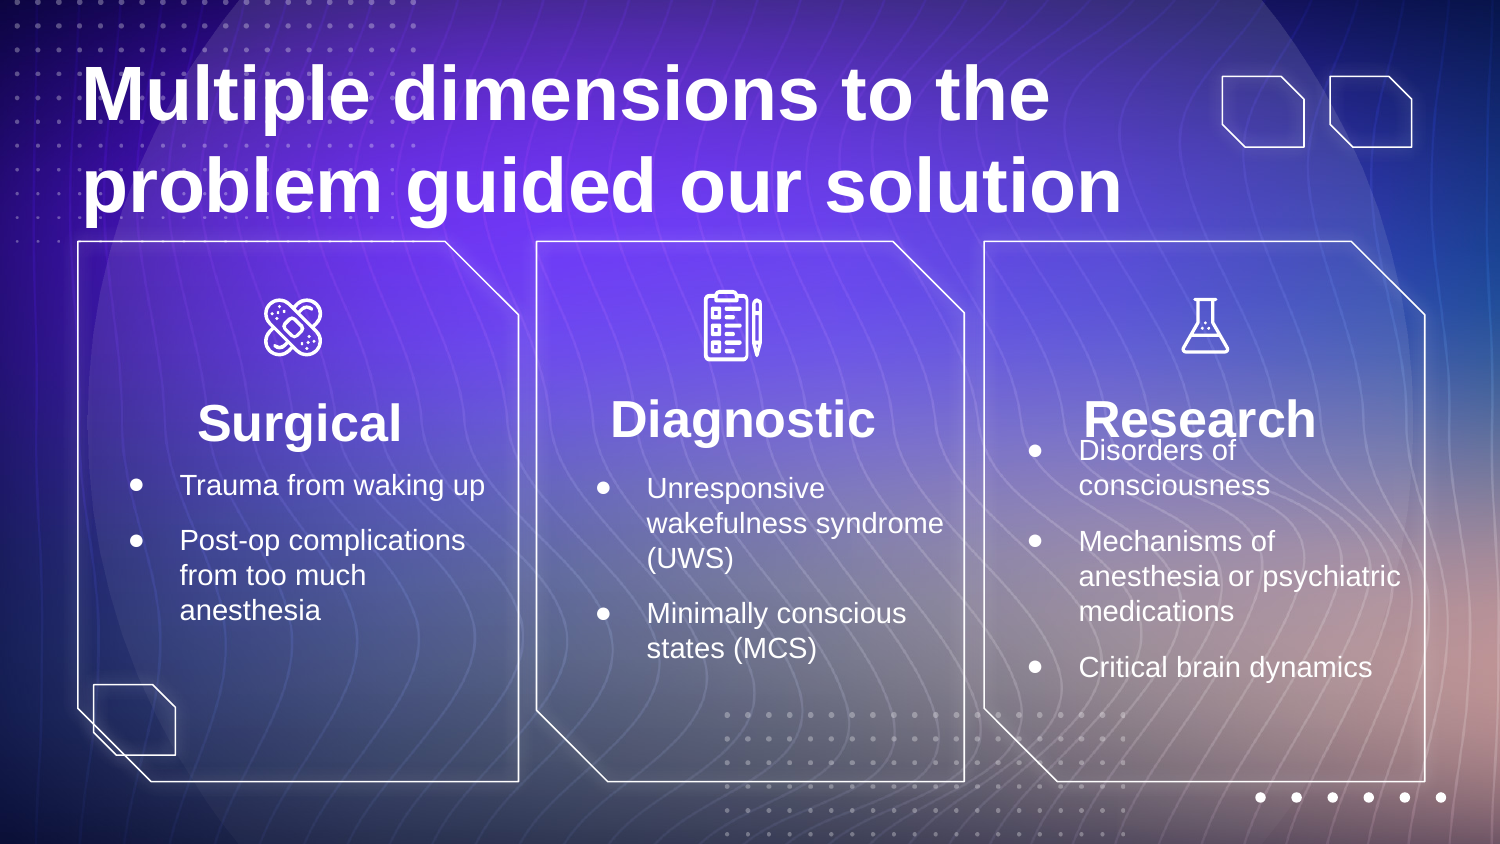

Multiple dimensions to the problem guided our solution

# Diagnostic
Research
Surgical
Disorders of consciousness
Mechanisms of anesthesia or psychiatric medications
Critical brain dynamics

Trauma from waking up
Post-op complications from too much anesthesia
Unresponsive wakefulness syndrome (UWS)
Minimally conscious states (MCS)